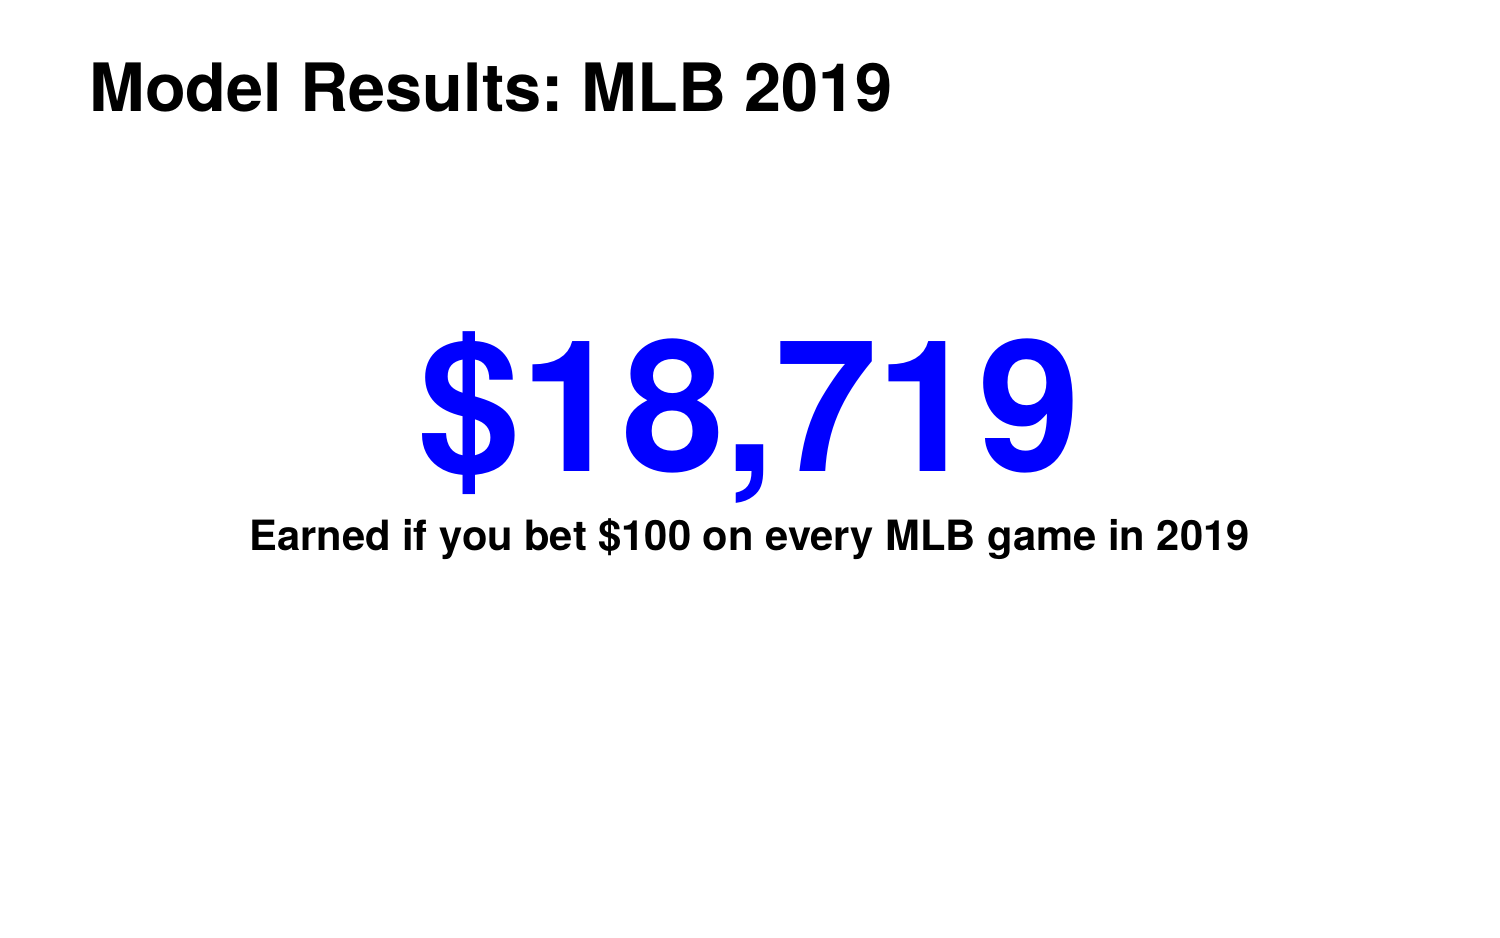

Model Results: MLB 2019
$18,719
Earned if you bet $100 on every MLB game in 2019